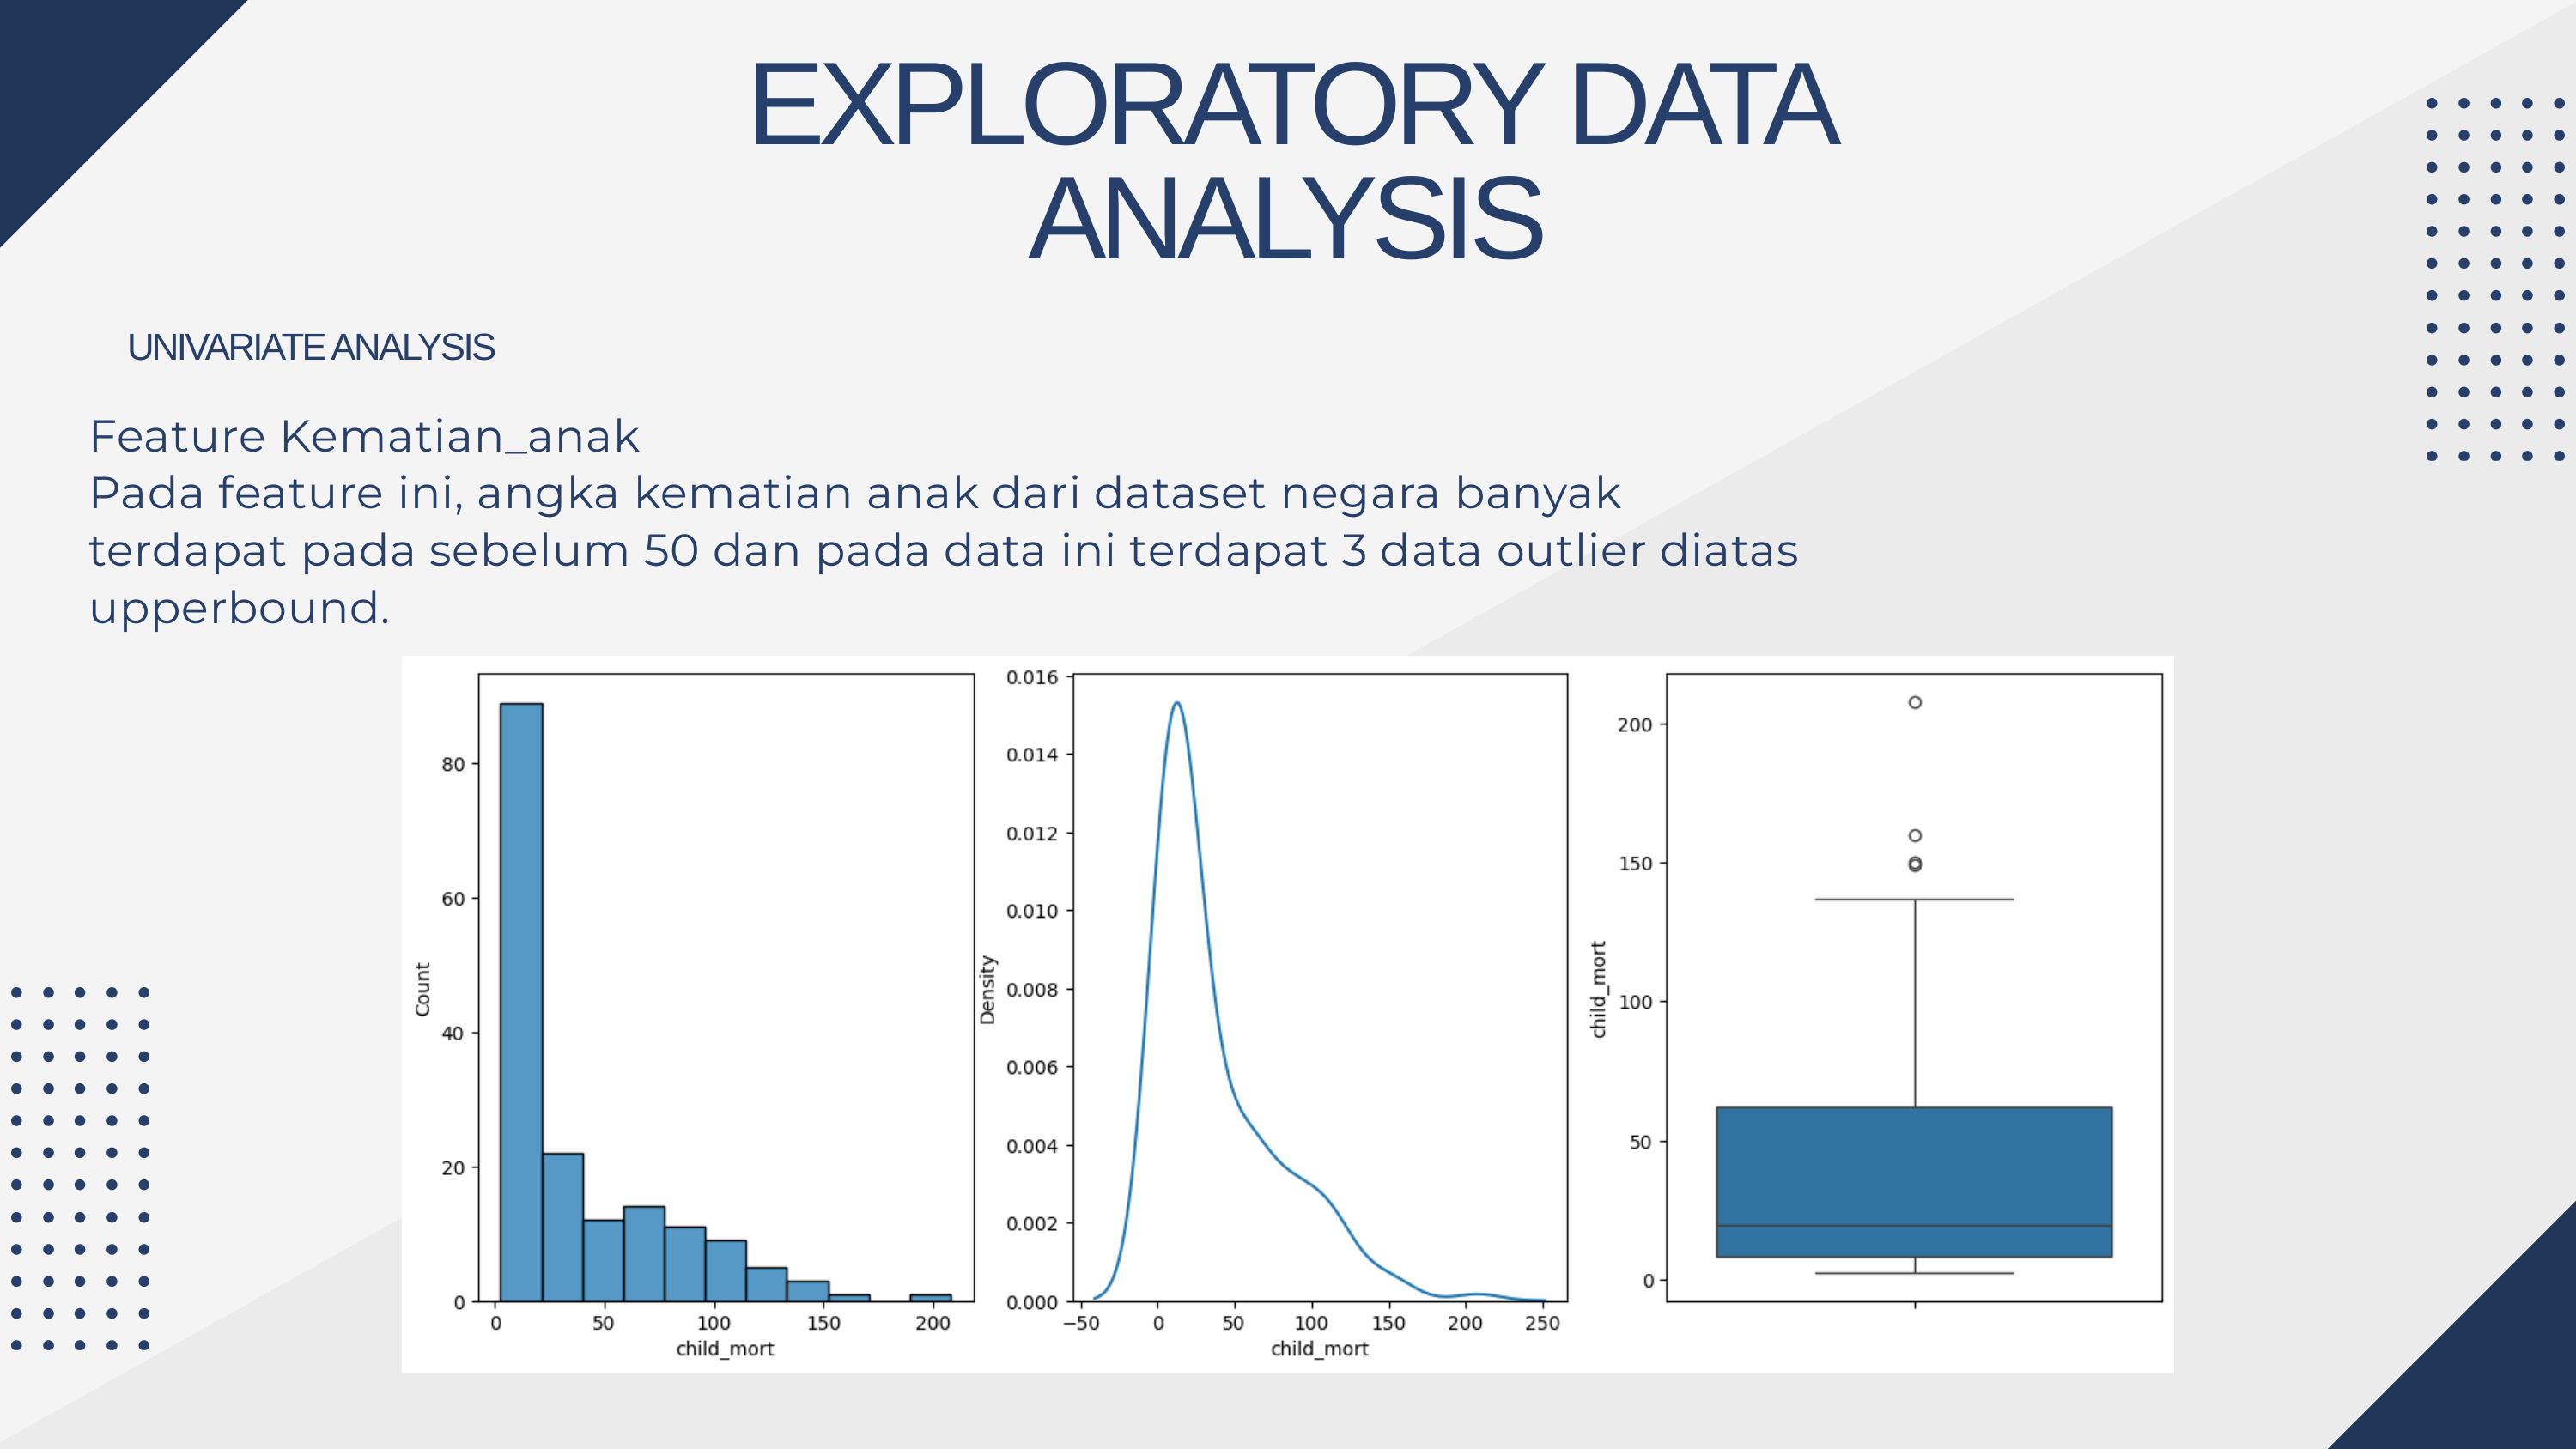

EXPLORATORY DATA ANALYSIS

UNIVARIATE ANALYSIS
Feature Kematian_anak
Pada feature ini, angka kematian anak dari dataset negara banyak
terdapat pada sebelum 50 dan pada data ini terdapat 3 data outlier diatas
upperbound.